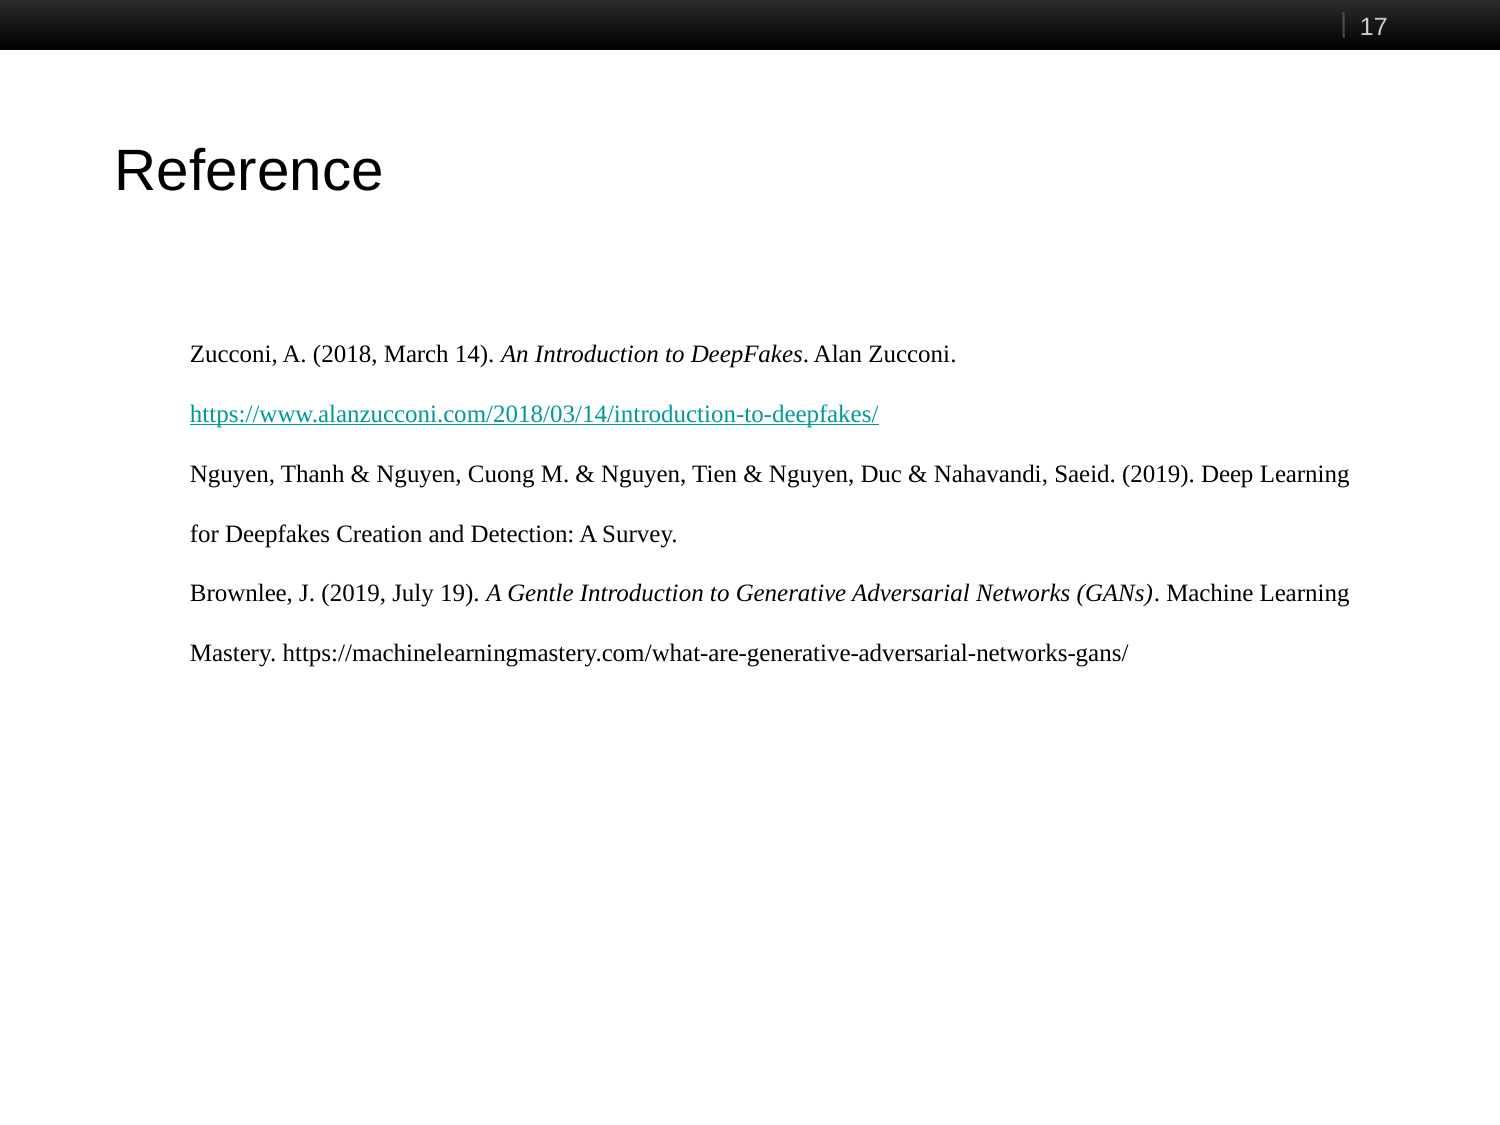

17
# Reference
Zucconi, A. (2018, March 14). An Introduction to DeepFakes. Alan Zucconi. https://www.alanzucconi.com/2018/03/14/introduction-to-deepfakes/
Nguyen, Thanh & Nguyen, Cuong M. & Nguyen, Tien & Nguyen, Duc & Nahavandi, Saeid. (2019). Deep Learning for Deepfakes Creation and Detection: A Survey.
Brownlee, J. (2019, July 19). A Gentle Introduction to Generative Adversarial Networks (GANs). Machine Learning Mastery. https://machinelearningmastery.com/what-are-generative-adversarial-networks-gans/